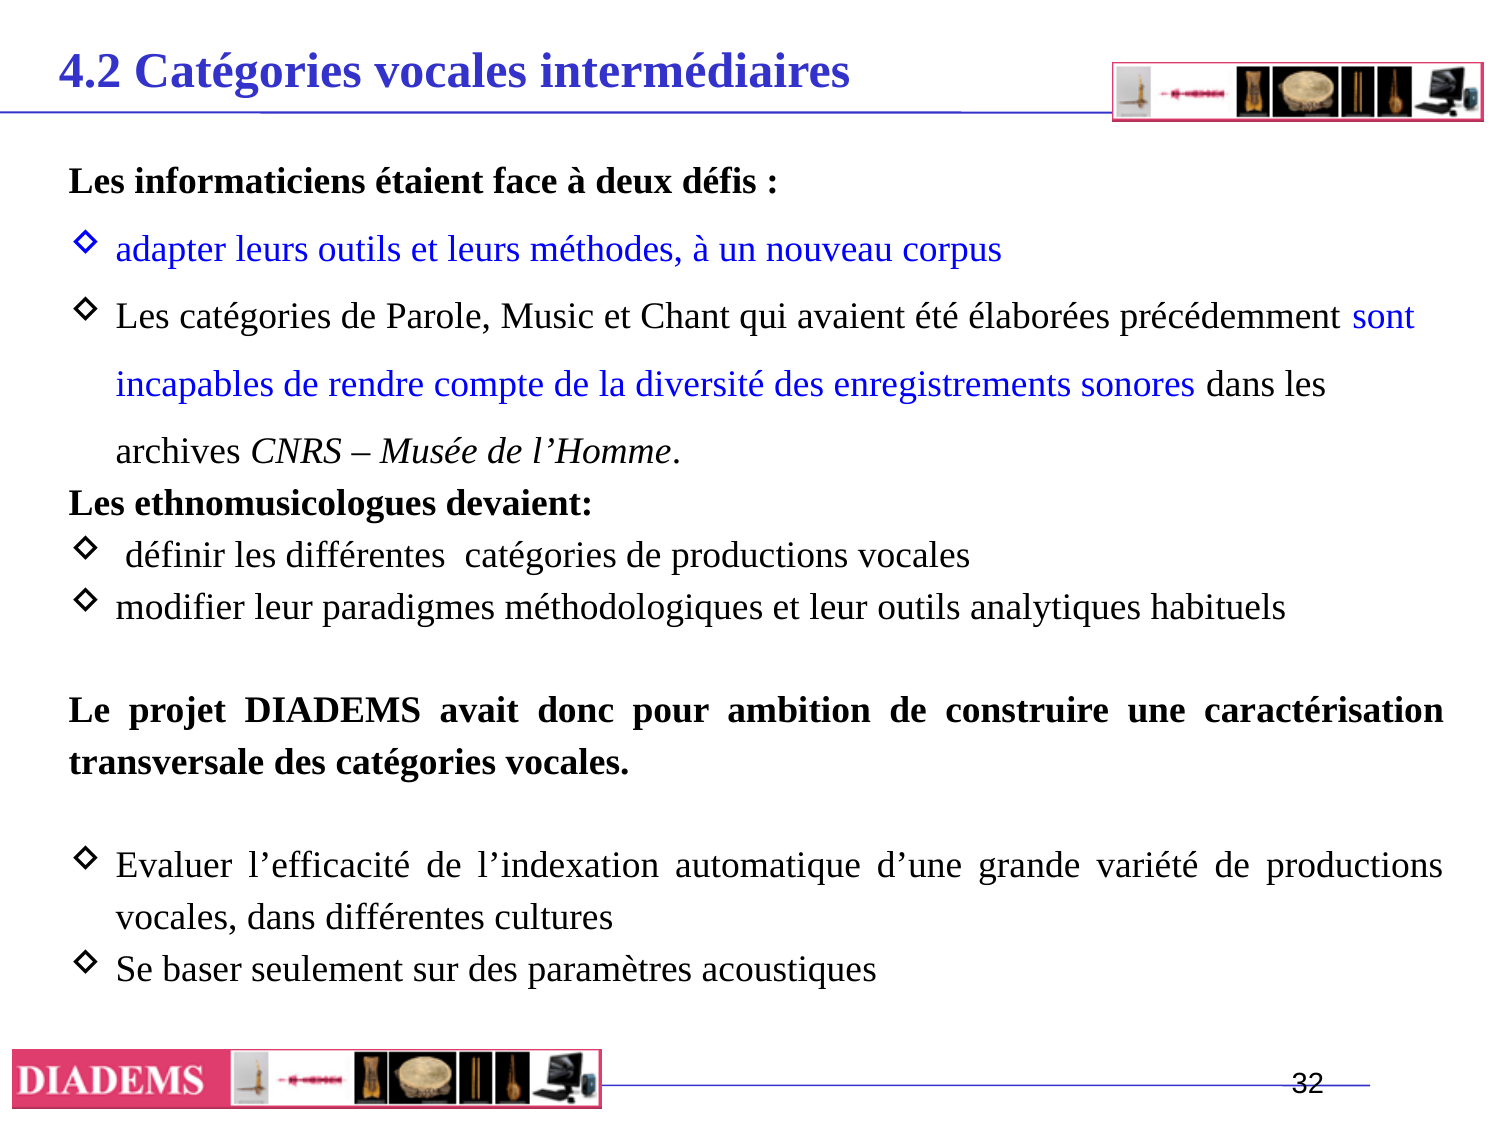

4.2 Catégories vocales intermédiaires
Les informaticiens étaient face à deux défis :
adapter leurs outils et leurs méthodes, à un nouveau corpus
Les catégories de Parole, Music et Chant qui avaient été élaborées précédemment sont incapables de rendre compte de la diversité des enregistrements sonores dans les archives CNRS – Musée de l’Homme.
Les ethnomusicologues devaient:
 définir les différentes  catégories de productions vocales
modifier leur paradigmes méthodologiques et leur outils analytiques habituels

Le projet DIADEMS avait donc pour ambition de construire une caractérisation transversale des catégories vocales.

Evaluer l’efficacité de l’indexation automatique d’une grande variété de productions vocales, dans différentes cultures
Se baser seulement sur des paramètres acoustiques

32